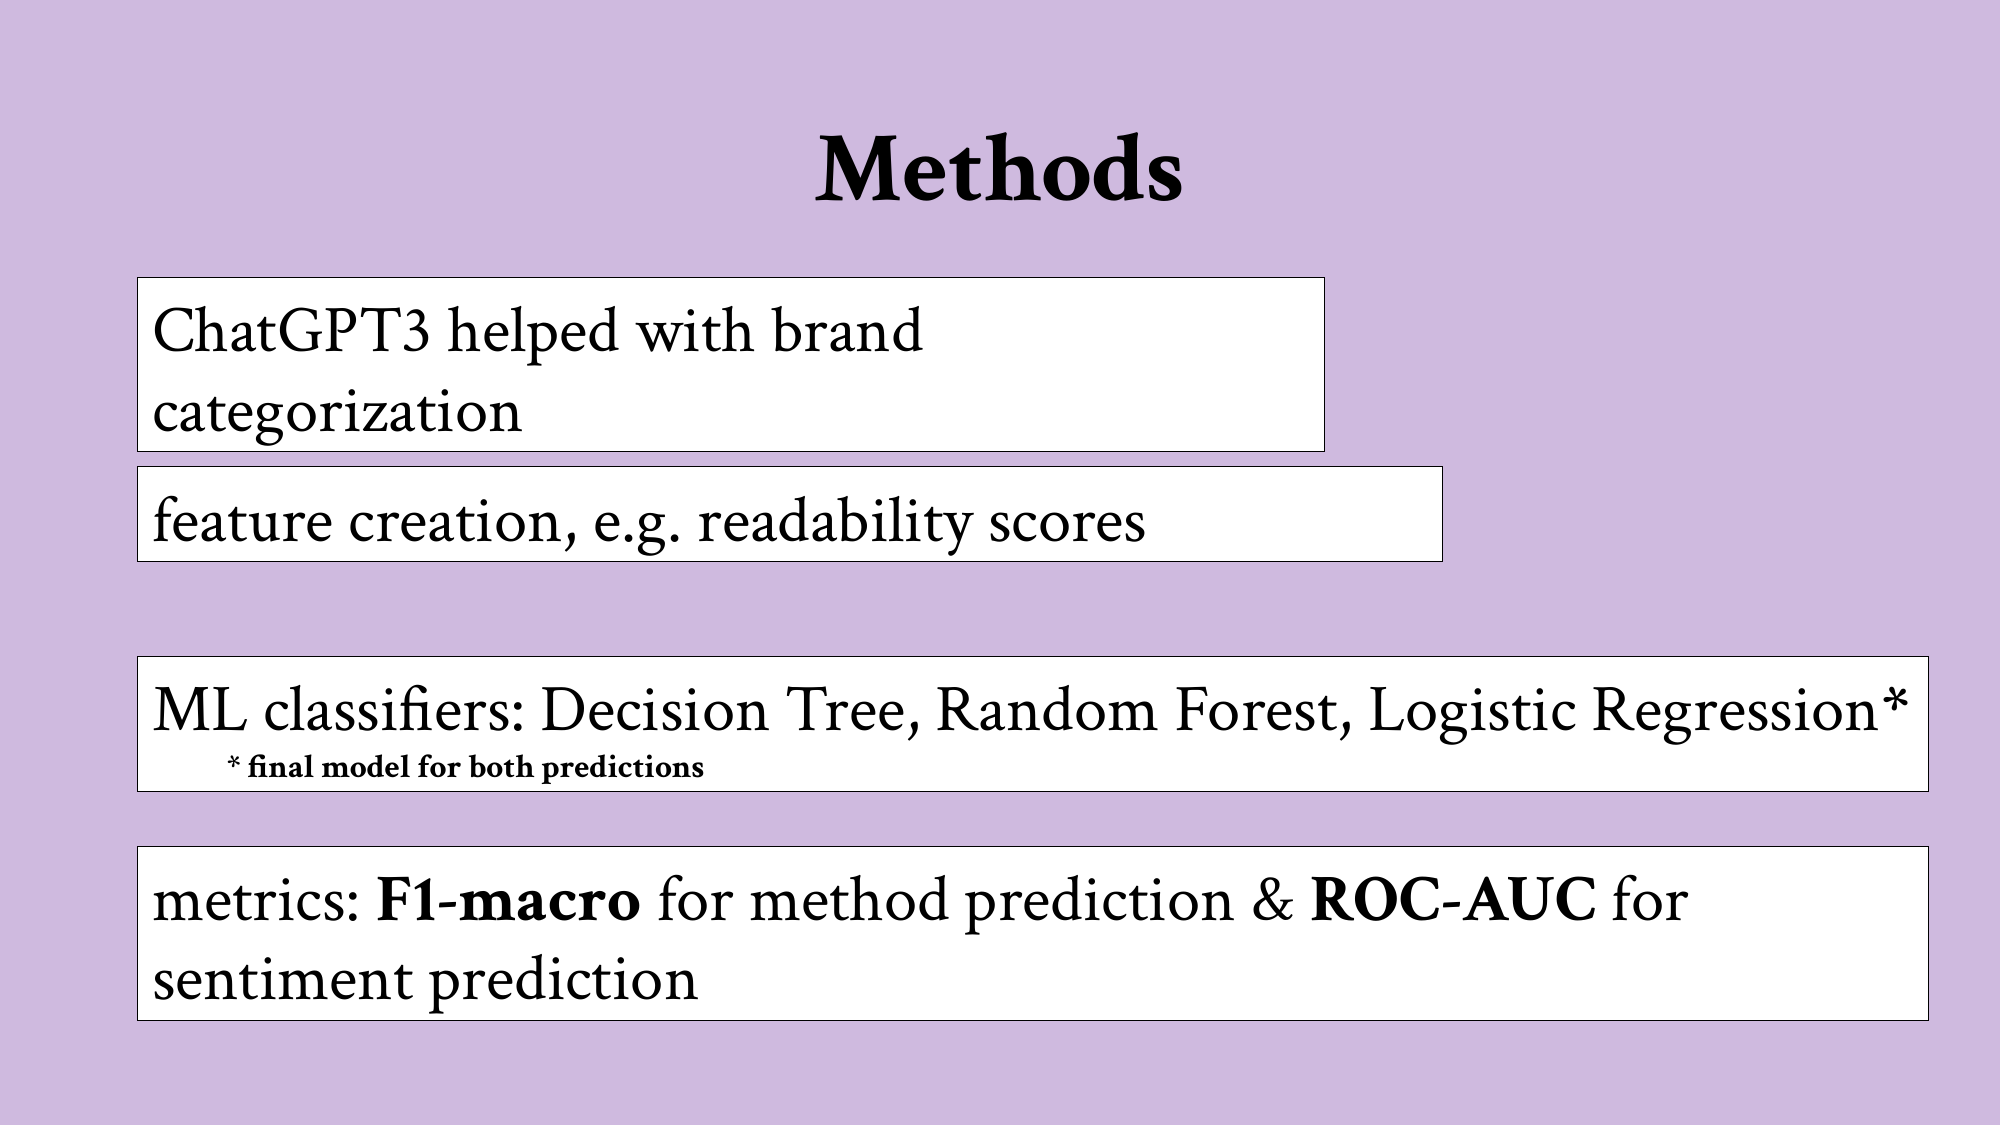

# Methods
ChatGPT3 helped with brand categorization
feature creation, e.g. readability scores
ML classifiers: Decision Tree, Random Forest, Logistic Regression*
          * final model for both predictions
metrics: F1-macro for method prediction & ROC-AUC for sentiment prediction